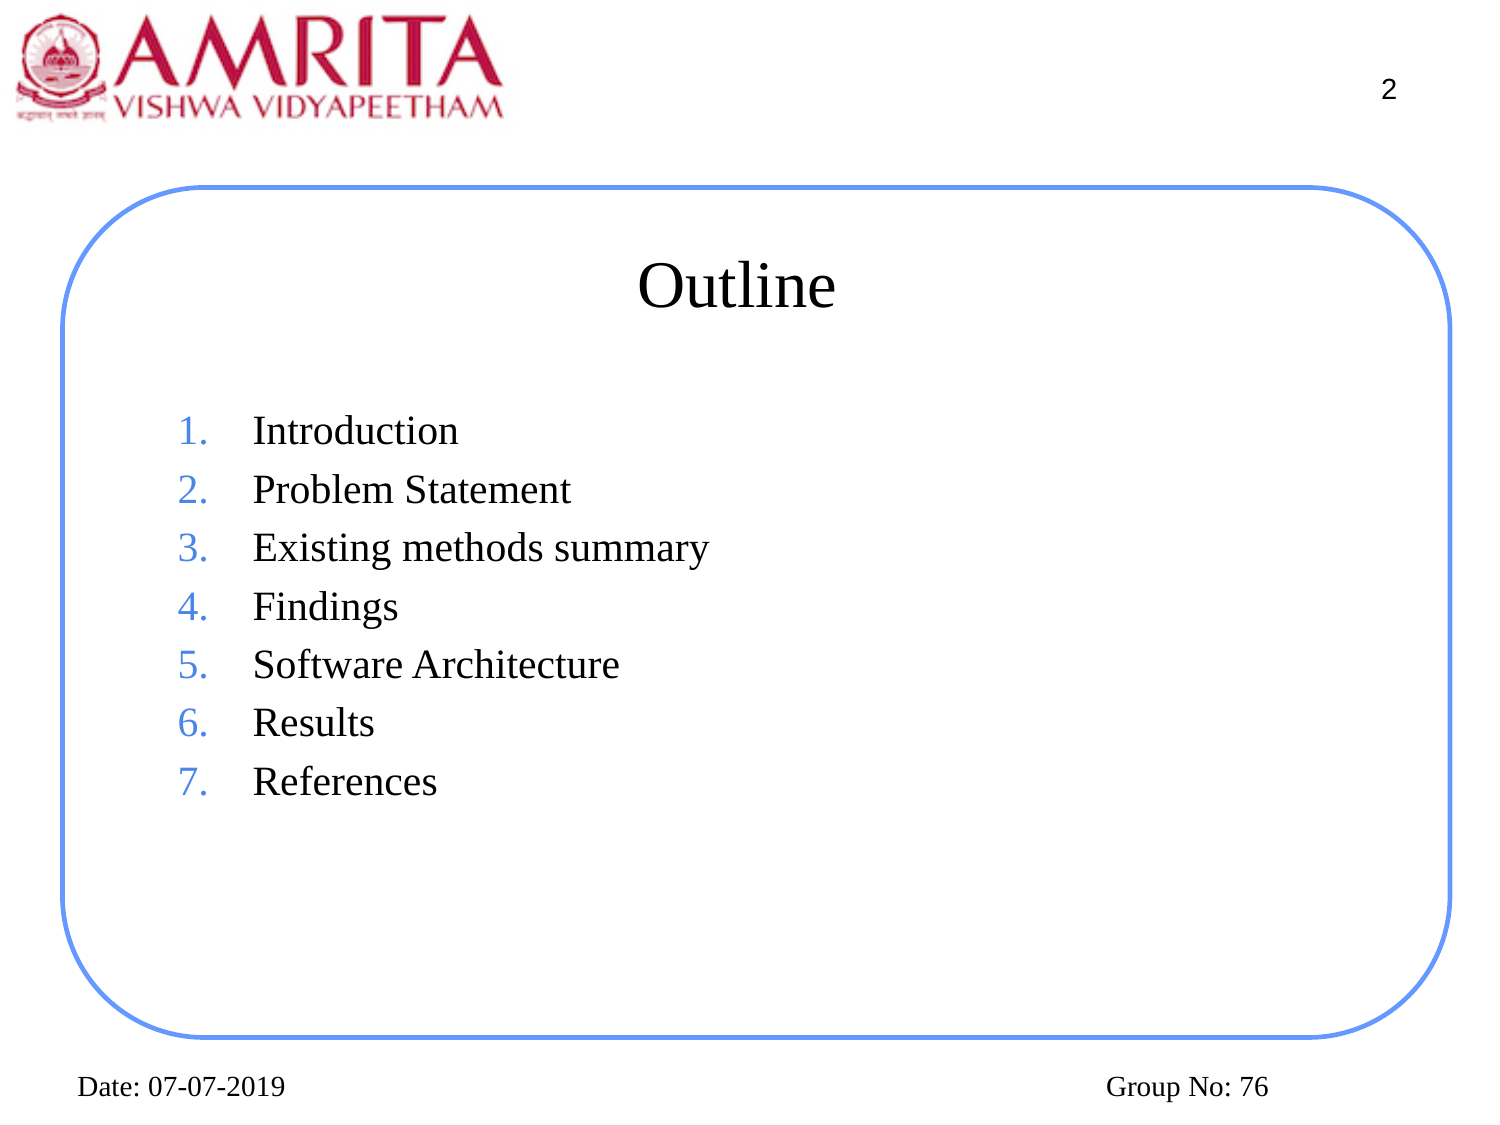

2
Outline

Introduction
Problem Statement
Existing methods summary
Findings
Software Architecture
Results
References

Date: 07-07-2019

Group No: 76